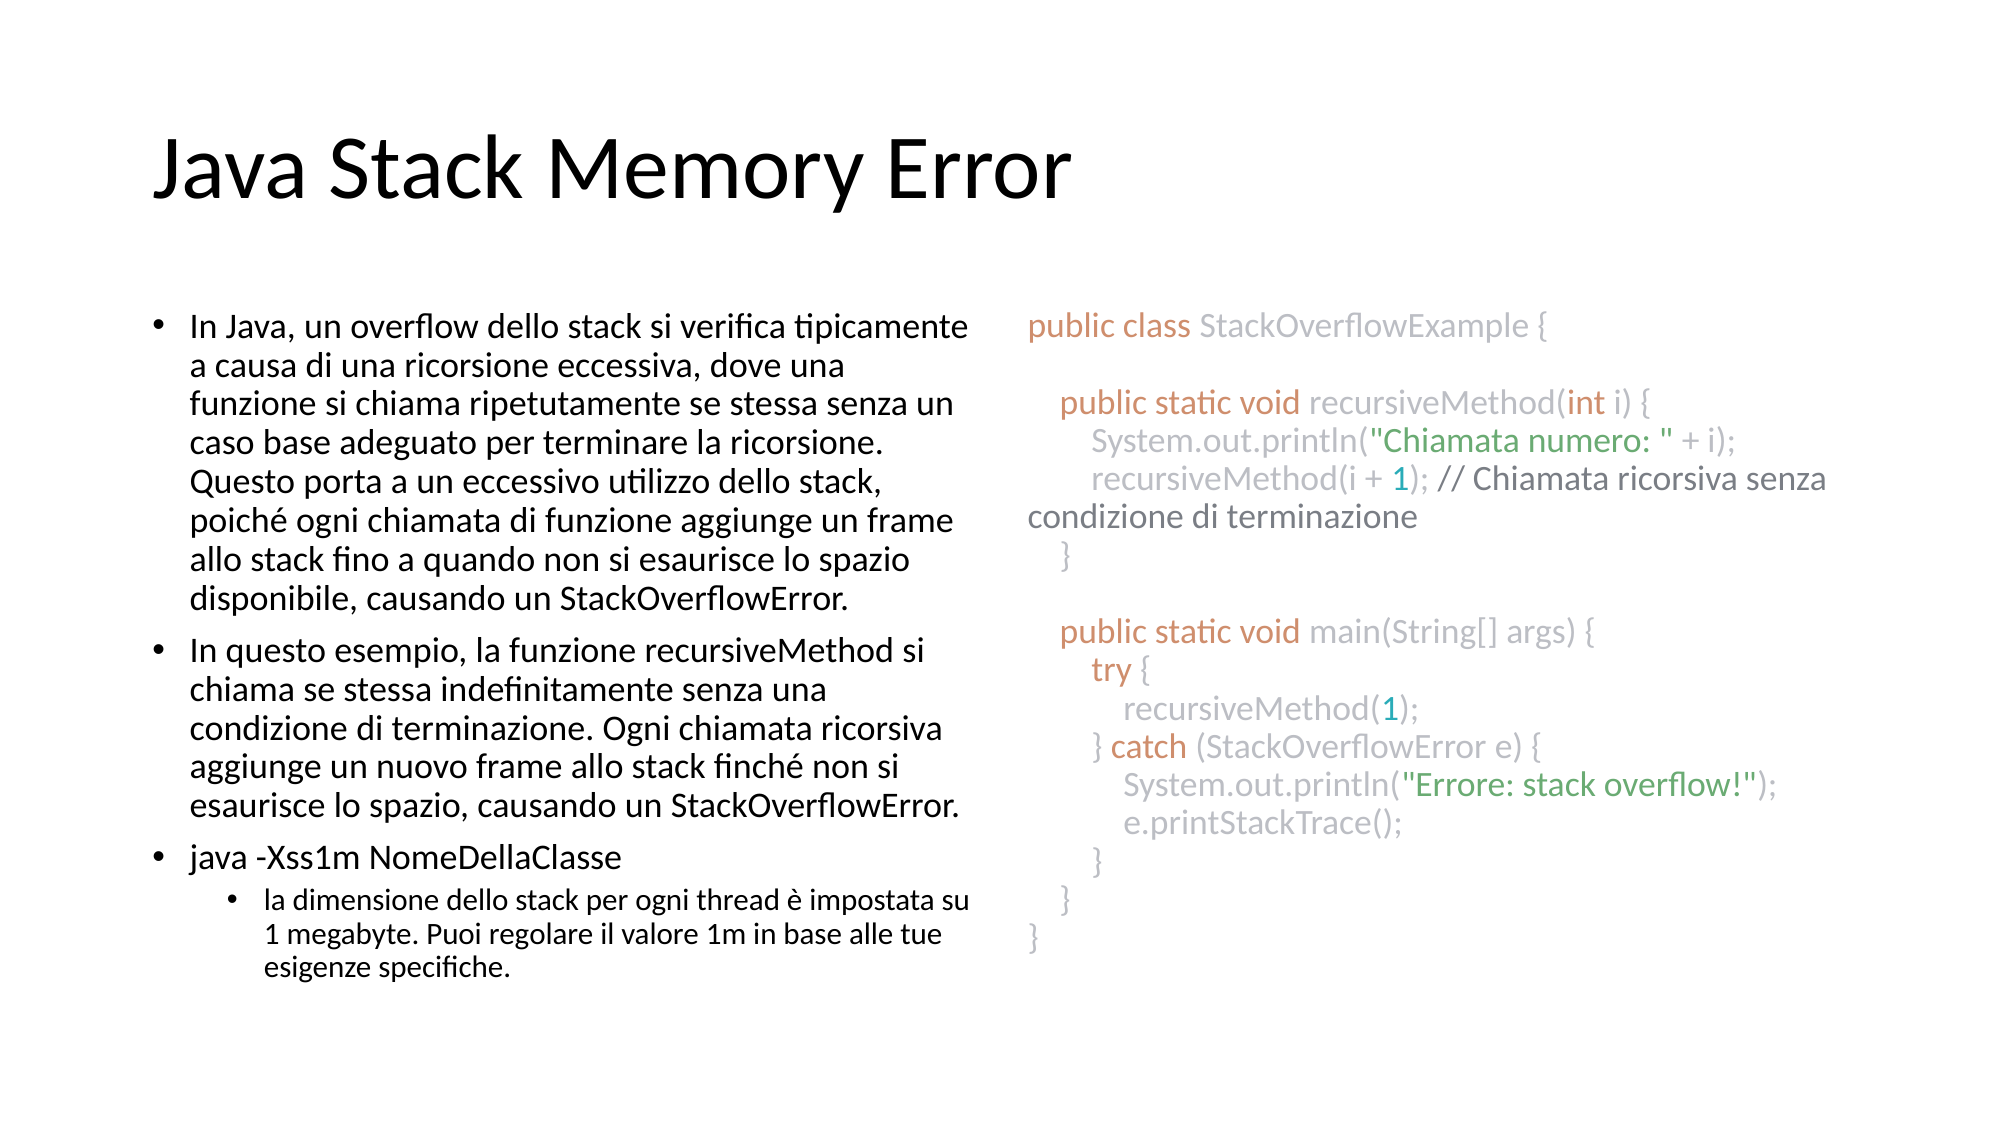

# Java Stack Memory Error
In Java, un overflow dello stack si verifica tipicamente a causa di una ricorsione eccessiva, dove una funzione si chiama ripetutamente se stessa senza un caso base adeguato per terminare la ricorsione. Questo porta a un eccessivo utilizzo dello stack, poiché ogni chiamata di funzione aggiunge un frame allo stack fino a quando non si esaurisce lo spazio disponibile, causando un StackOverflowError.
In questo esempio, la funzione recursiveMethod si chiama se stessa indefinitamente senza una condizione di terminazione. Ogni chiamata ricorsiva aggiunge un nuovo frame allo stack finché non si esaurisce lo spazio, causando un StackOverflowError.
java -Xss1m NomeDellaClasse
la dimensione dello stack per ogni thread è impostata su 1 megabyte. Puoi regolare il valore 1m in base alle tue esigenze specifiche.
public class StackOverflowExample {
    public static void recursiveMethod(int i) {
        System.out.println("Chiamata numero: " + i);
        recursiveMethod(i + 1); // Chiamata ricorsiva senza condizione di terminazione
    }
    public static void main(String[] args) {
        try {
            recursiveMethod(1);
        } catch (StackOverflowError e) {
            System.out.println("Errore: stack overflow!");
            e.printStackTrace();
        }
    }
}